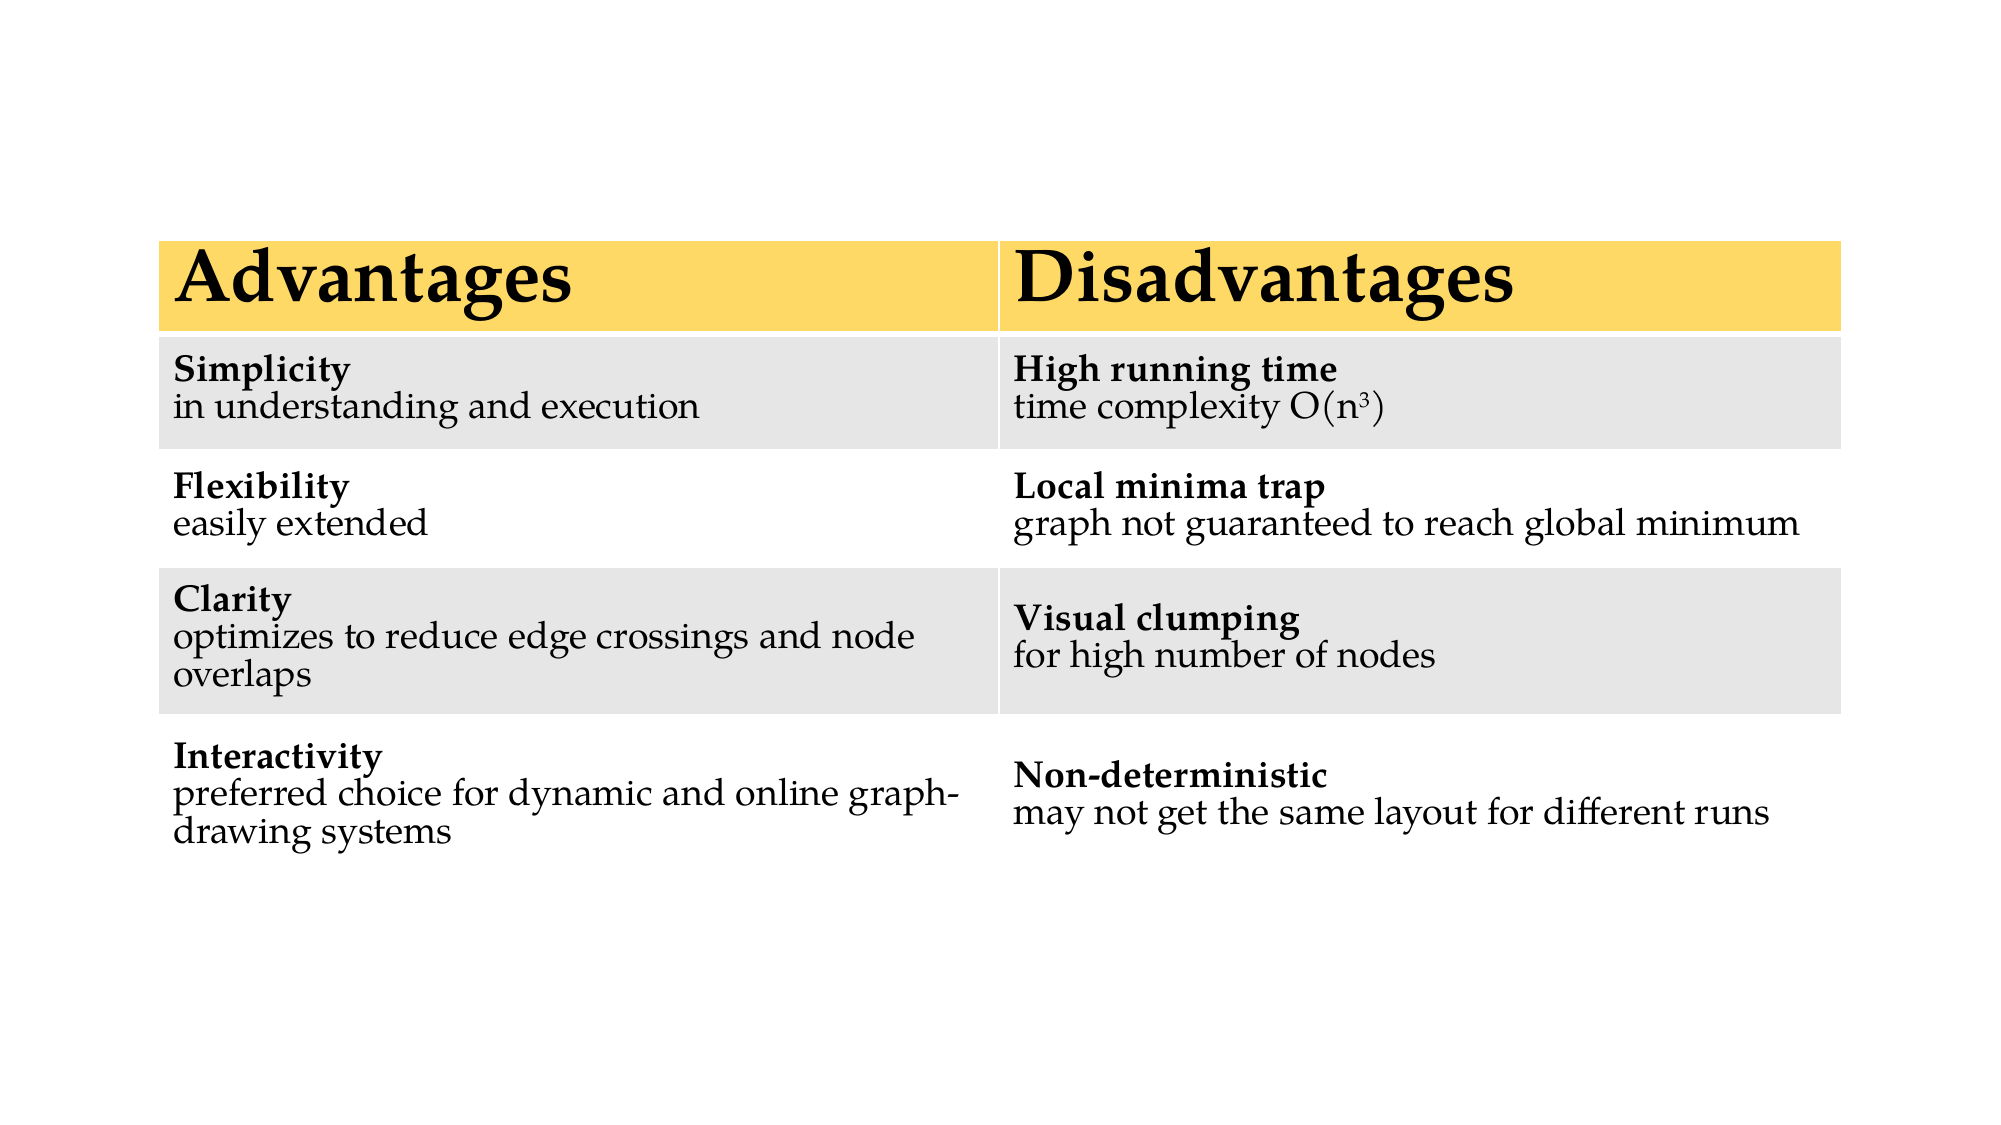

| Advantages | Disadvantages |
| --- | --- |
| Simplicity in understanding and execution | High running time time complexity O(n3) |
| Flexibility easily extended | Local minima trap graph not guaranteed to reach global minimum |
| Clarity optimizes to reduce edge crossings and node overlaps | Visual clumping for high number of nodes |
| Interactivity preferred choice for dynamic and online graph-drawing systems | Non-deterministic may not get the same layout for different runs |